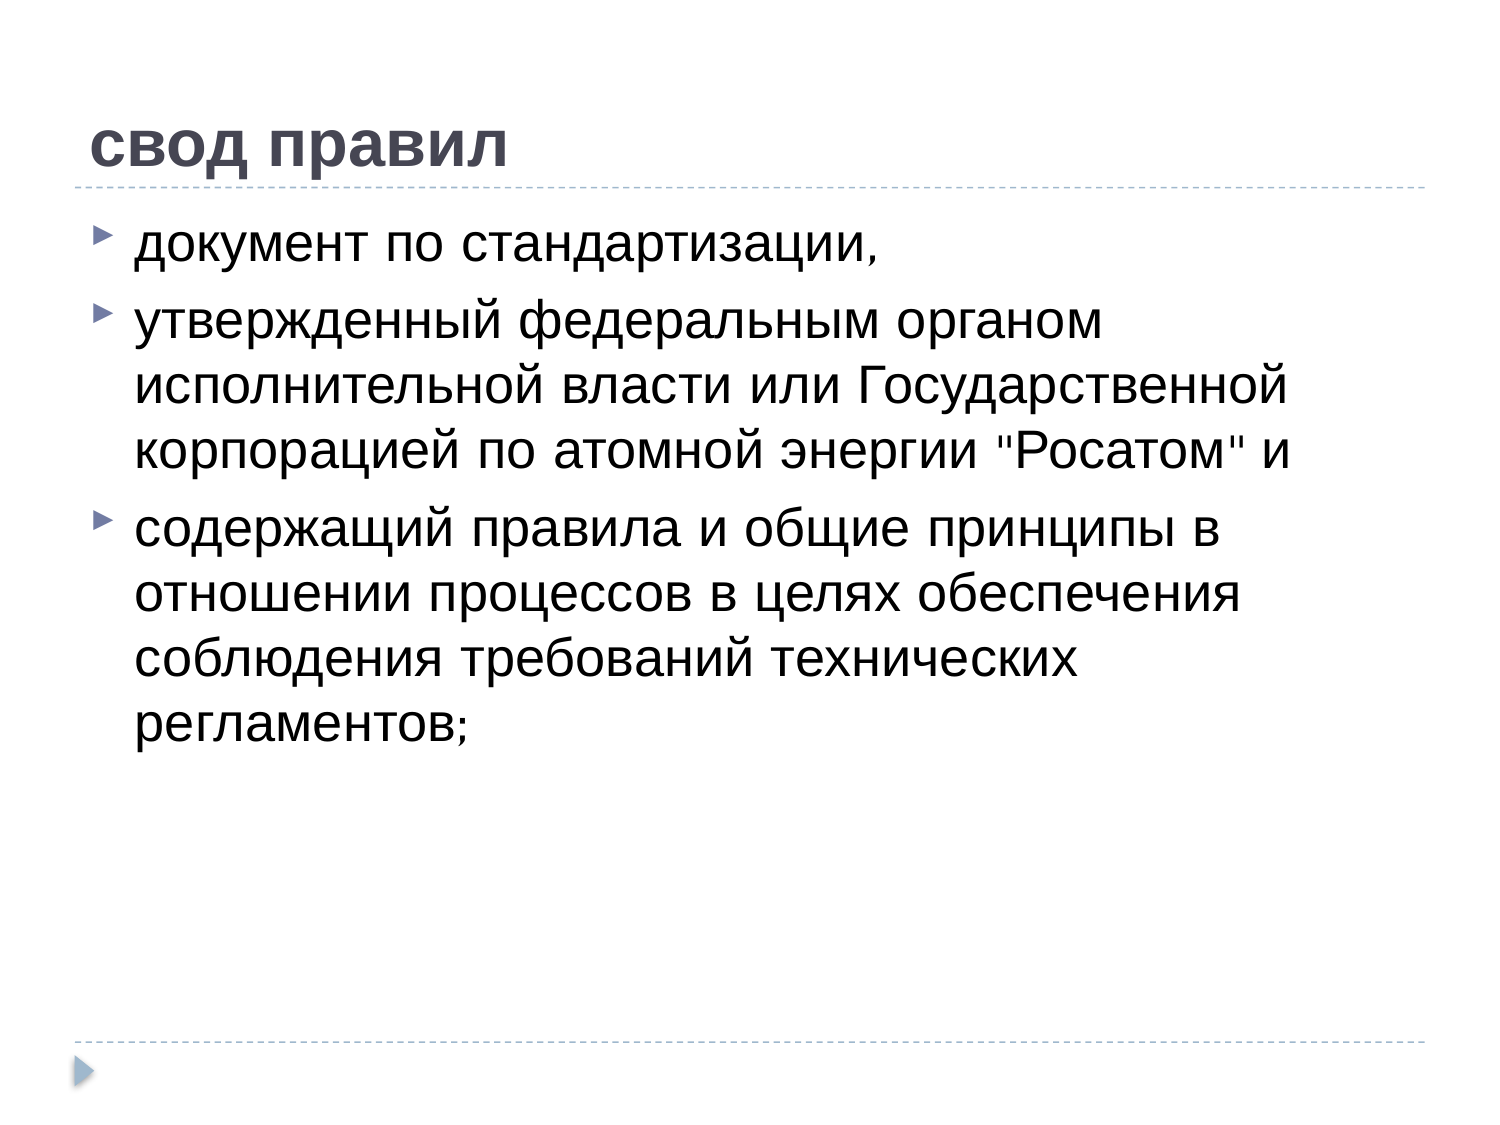

# свод правил
документ по стандартизации,
утвержденный федеральным органом исполнительной власти или Государственной корпорацией по атомной энергии "Росатом" и
содержащий правила и общие принципы в отношении процессов в целях обеспечения соблюдения требований технических регламентов;